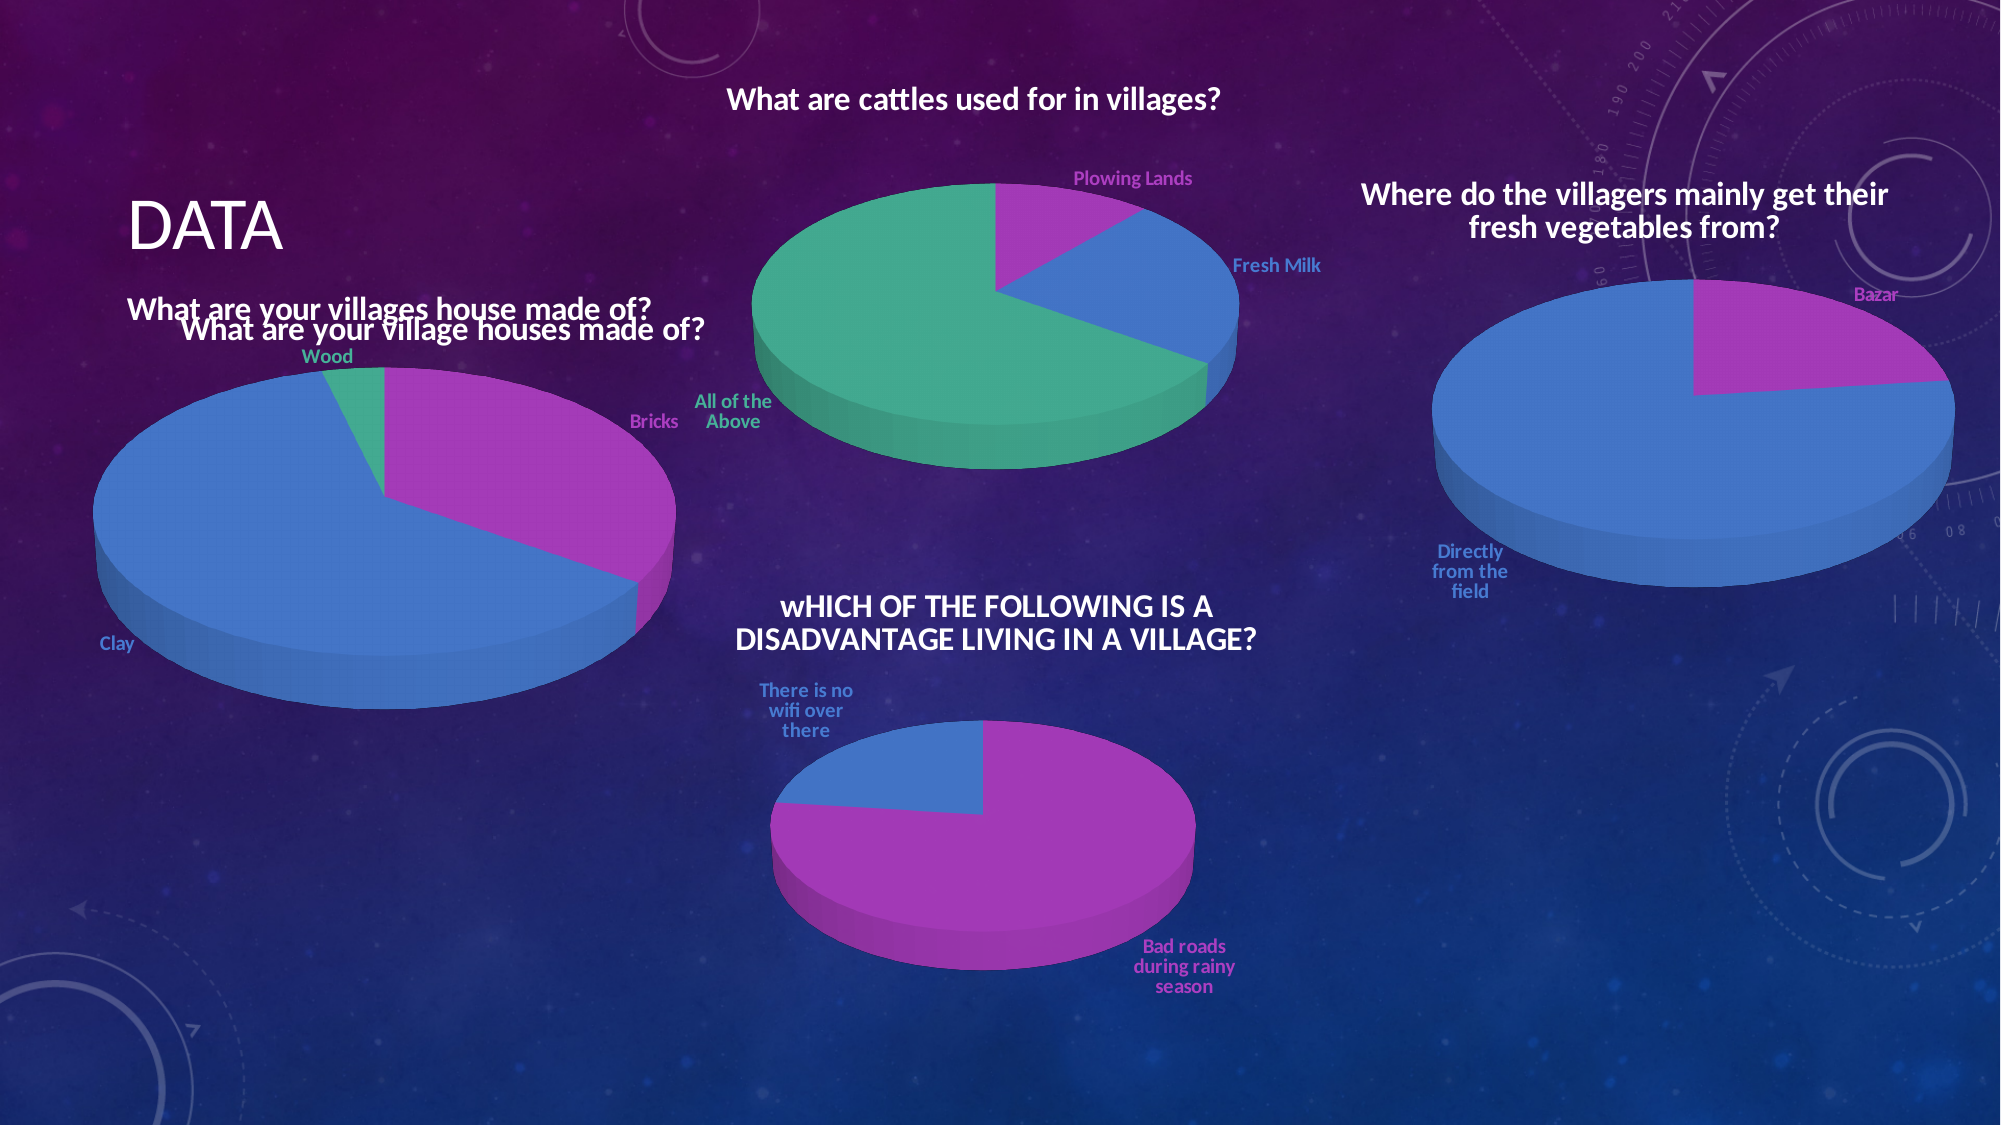

[unsupported chart]

# Data

[unsupported chart]

[unsupported chart]

[unsupported chart]

[unsupported chart]